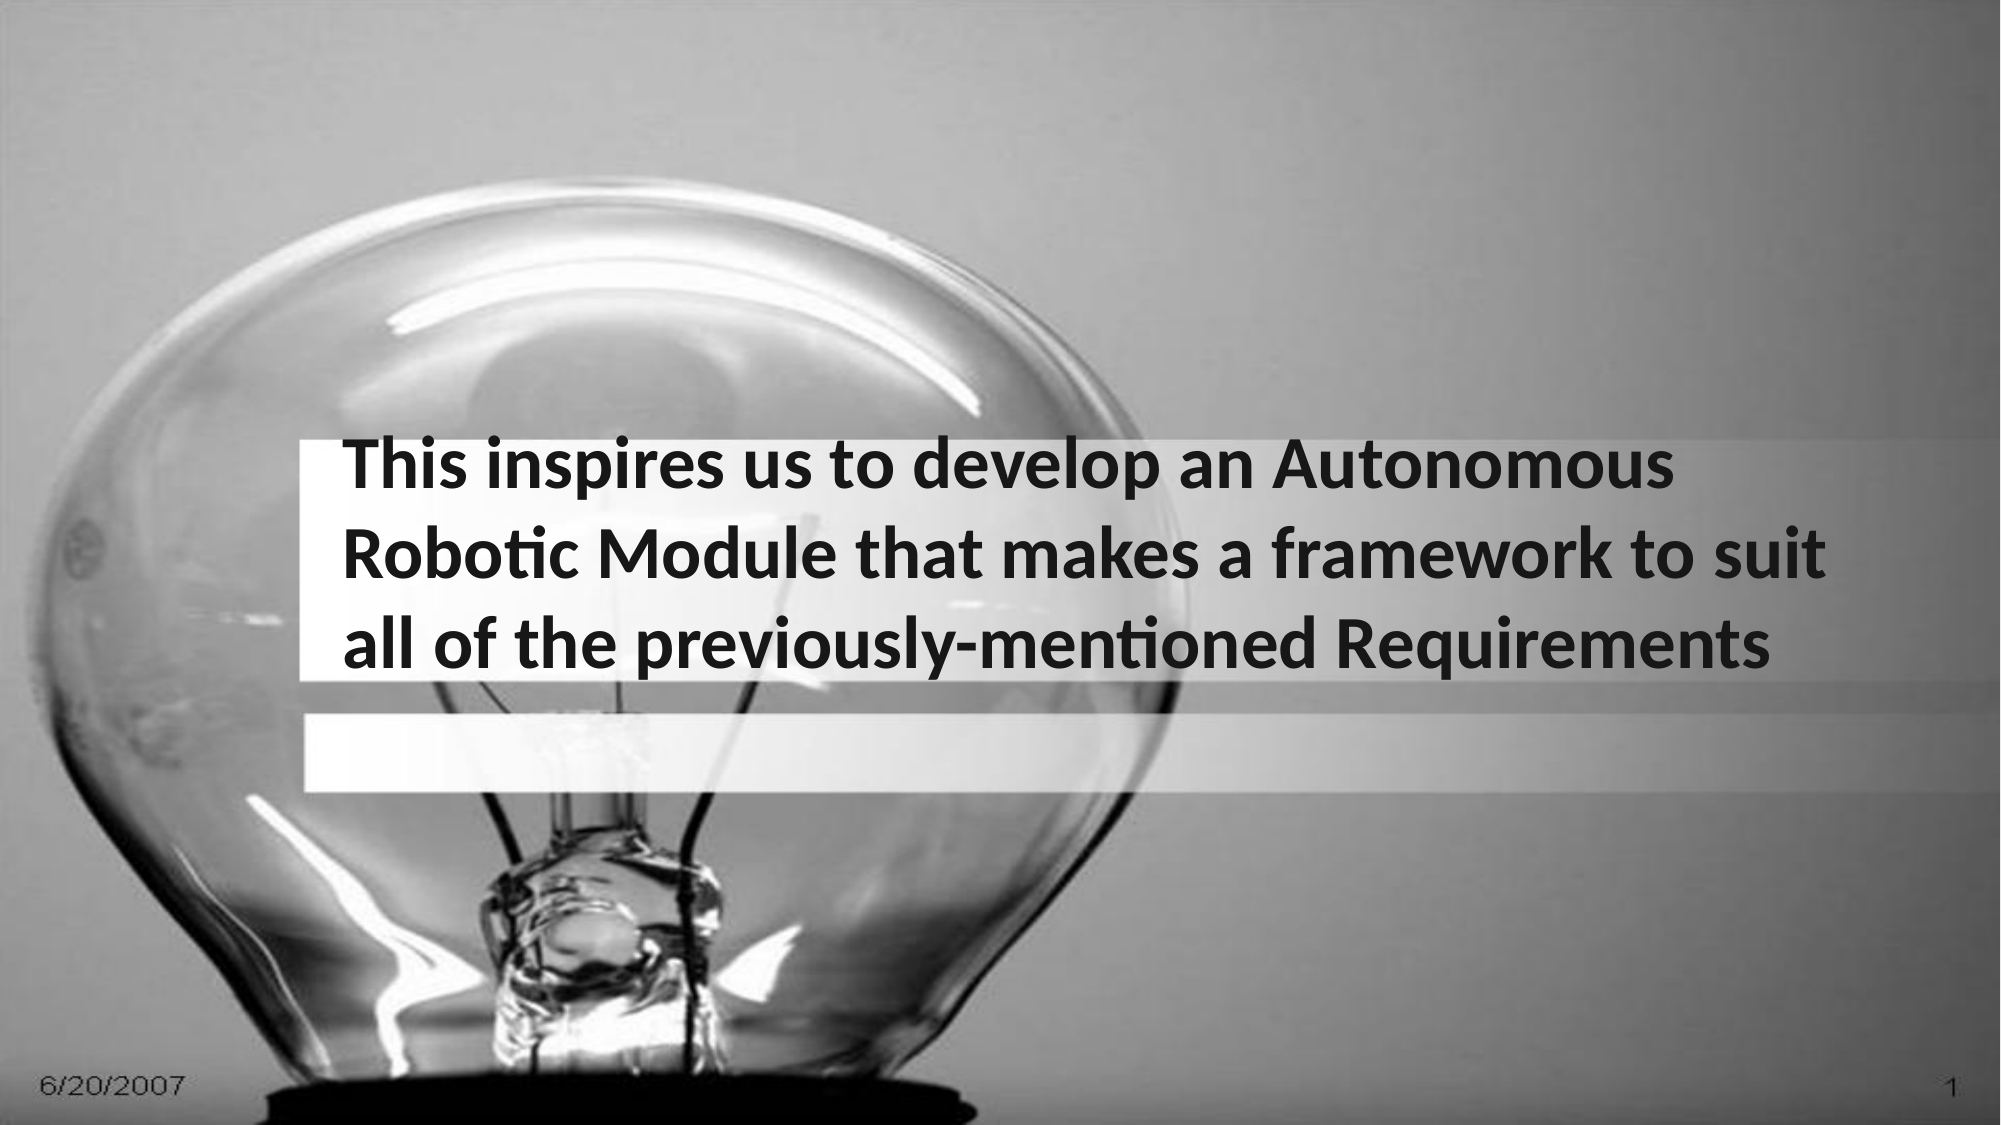

This inspires us to develop an Autonomous Robotic Module that makes a framework to suit all of the previously-mentioned Requirements